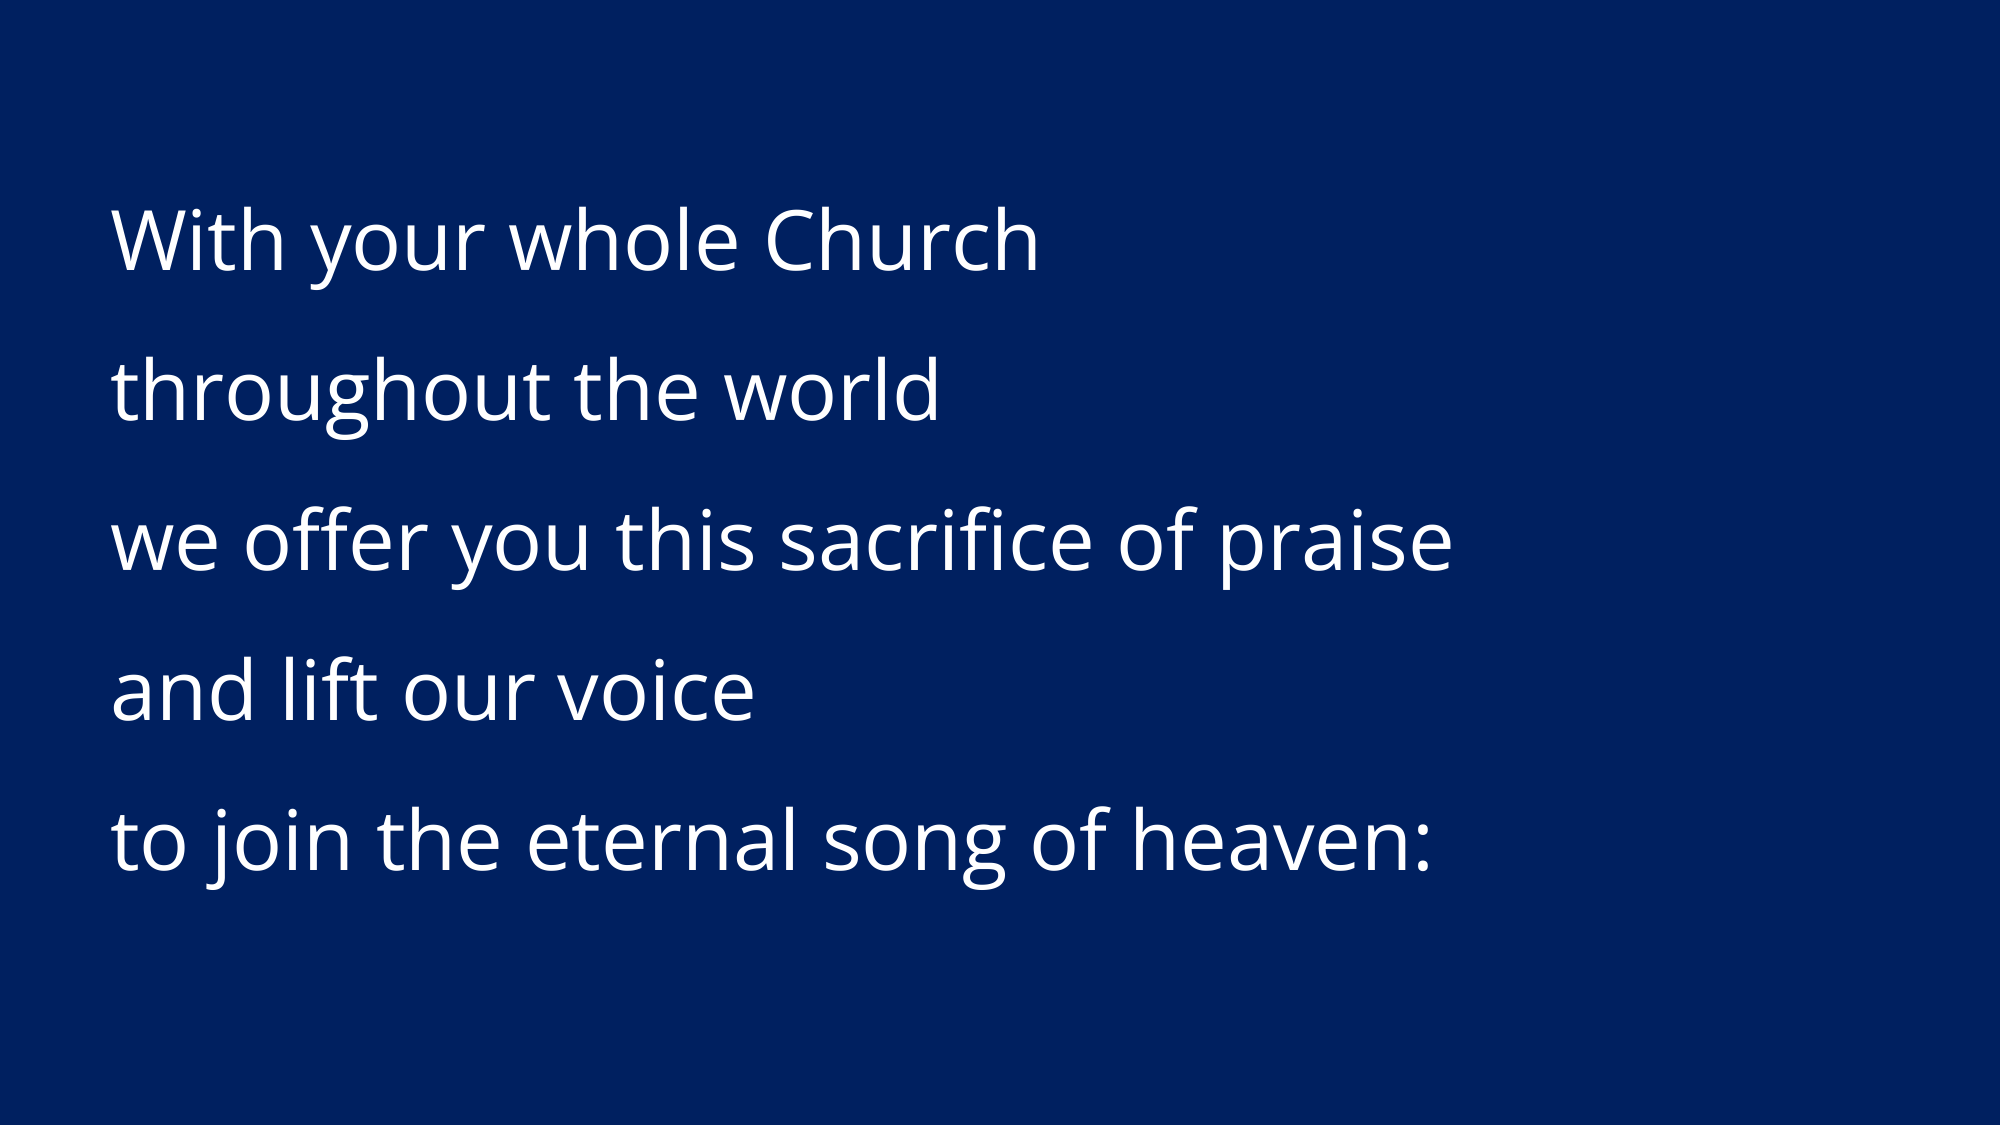

With your whole Church
throughout the world
we offer you this sacrifice of praise
and lift our voice
to join the eternal song of heaven: